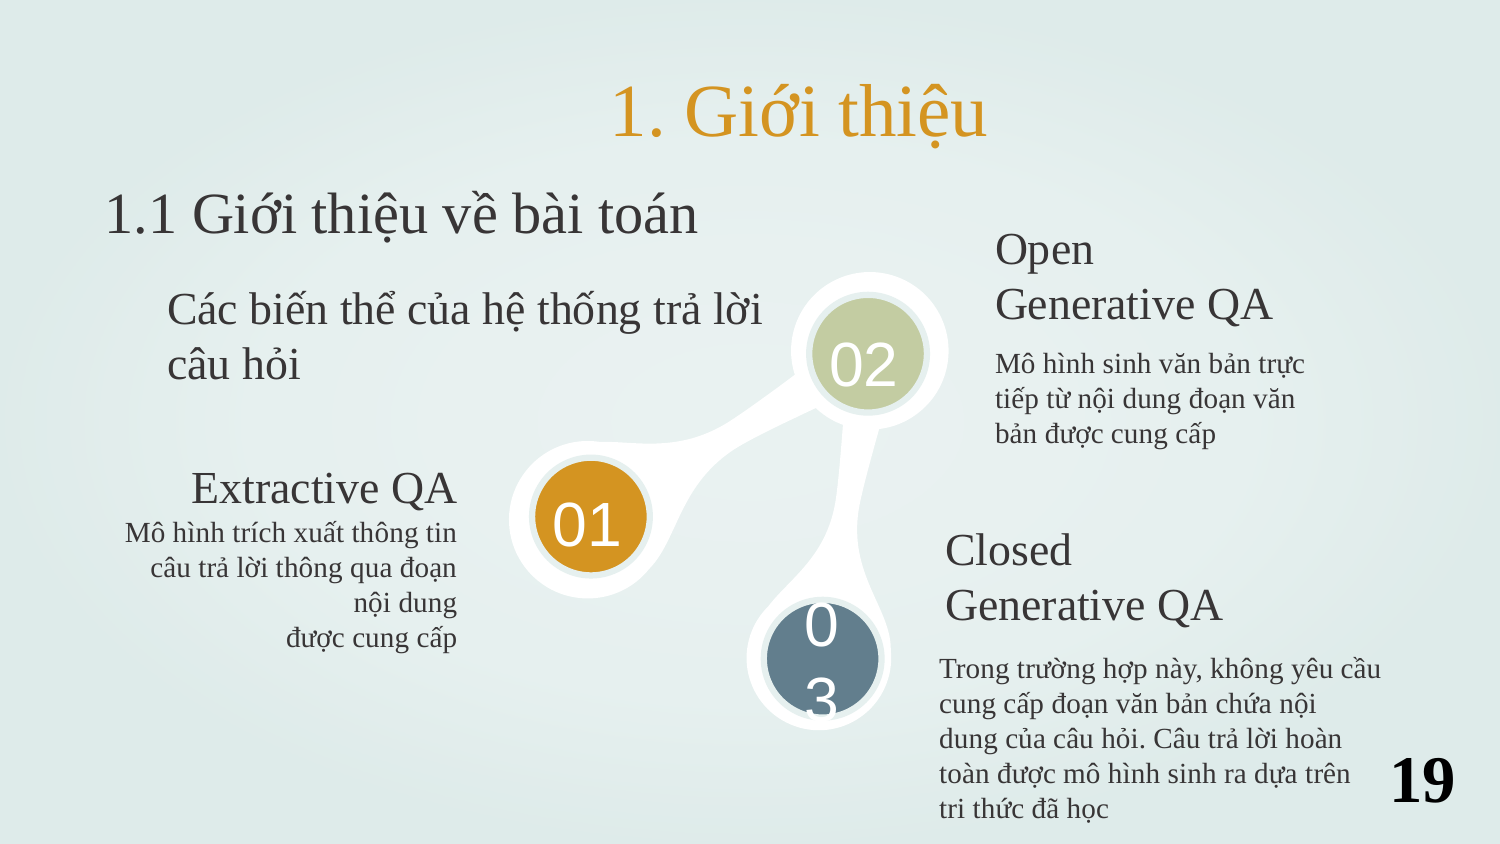

1. Giới thiệu
1.1 Giới thiệu về bài toán
Open Generative QA
Các biến thể của hệ thống trả lời câu hỏi

02
Mô hình sinh văn bản trực tiếp từ nội dung đoạn văn bản được cung cấp

# Extractive QA

01
Mô hình trích xuất thông tin câu trả lời thông qua đoạn nội dung
được cung cấp

Closed Generative QA

03
Trong trường hợp này, không yêu cầu cung cấp đoạn văn bản chứa nội dung của câu hỏi. Câu trả lời hoàn toàn được mô hình sinh ra dựa trên tri thức đã học
19